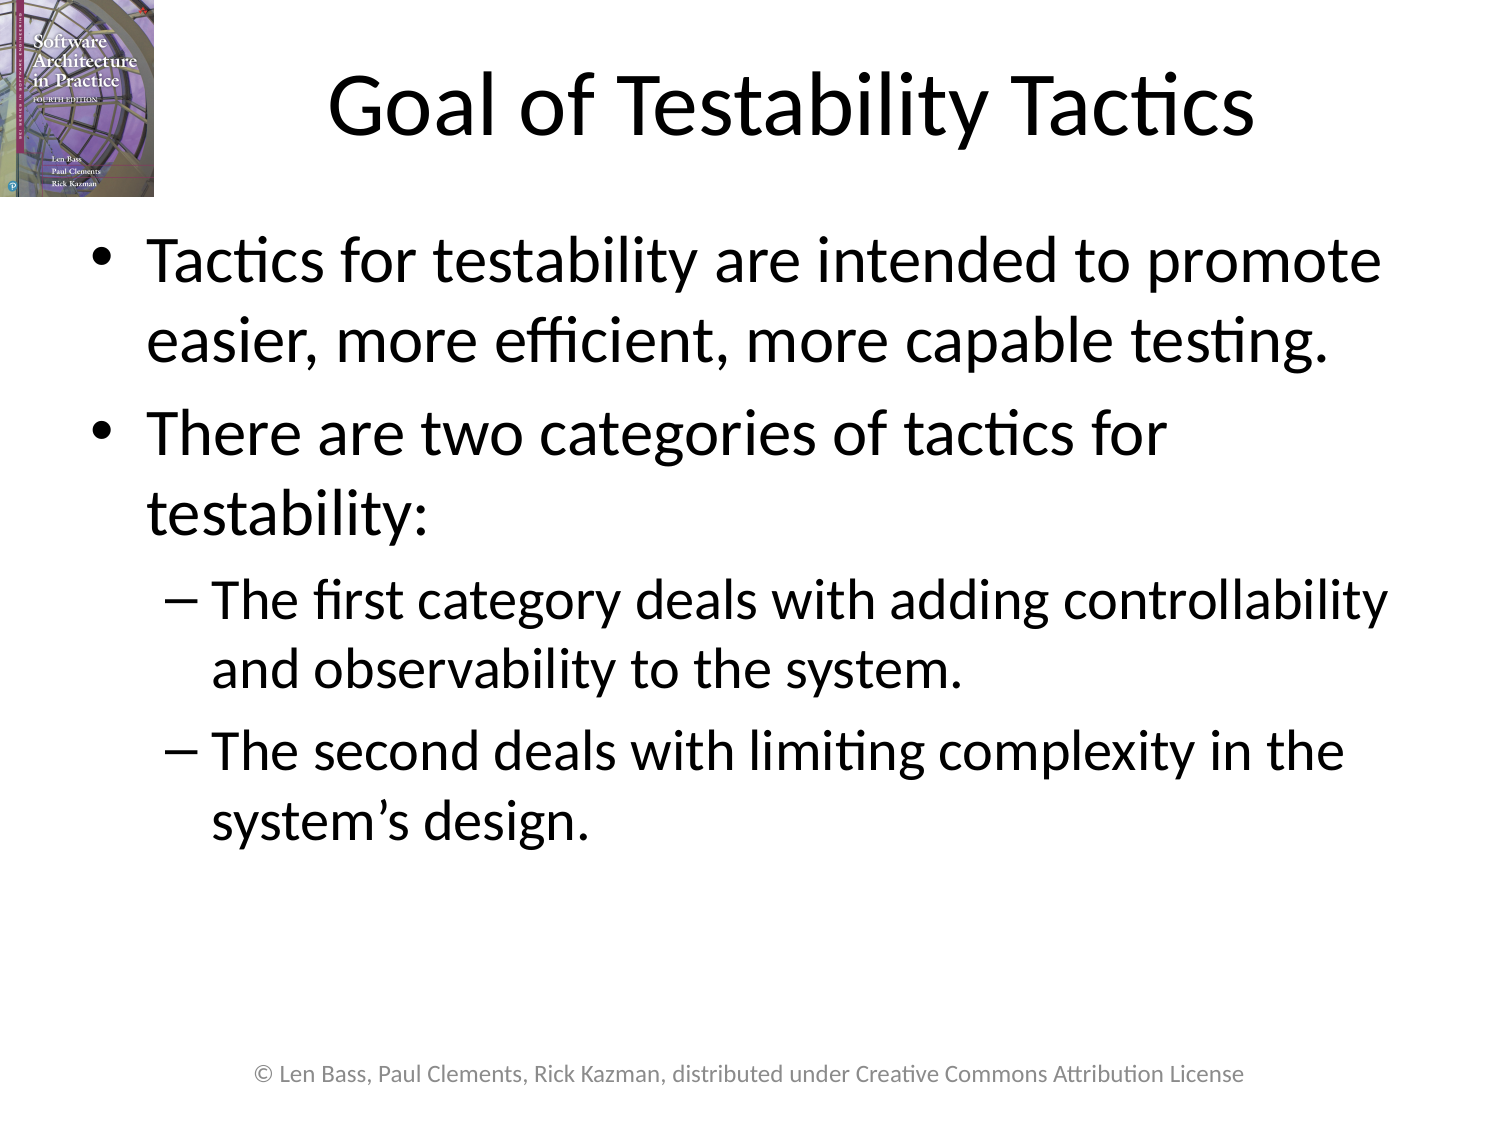

# Goal of Testability Tactics
Tactics for testability are intended to promote easier, more efficient, more capable testing.
There are two categories of tactics for testability:
The first category deals with adding controllability and observability to the system.
The second deals with limiting complexity in the system’s design.

© Len Bass, Paul Clements, Rick Kazman, distributed under Creative Commons Attribution License